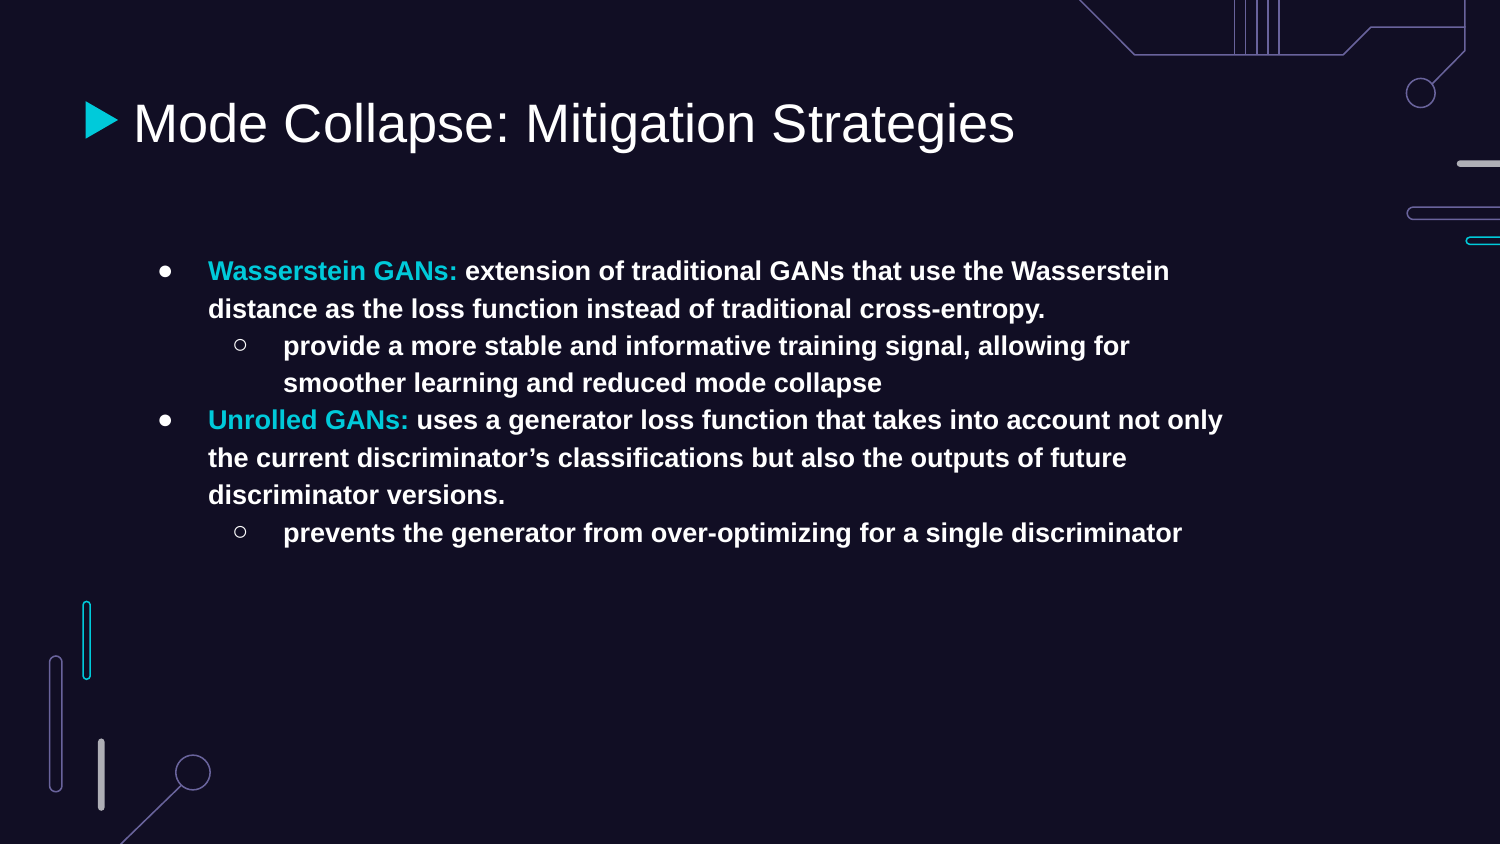

# Mode Collapse: Mitigation Strategies
Wasserstein GANs: extension of traditional GANs that use the Wasserstein distance as the loss function instead of traditional cross-entropy.
provide a more stable and informative training signal, allowing for smoother learning and reduced mode collapse
Unrolled GANs: uses a generator loss function that takes into account not only the current discriminator’s classifications but also the outputs of future discriminator versions.
prevents the generator from over-optimizing for a single discriminator